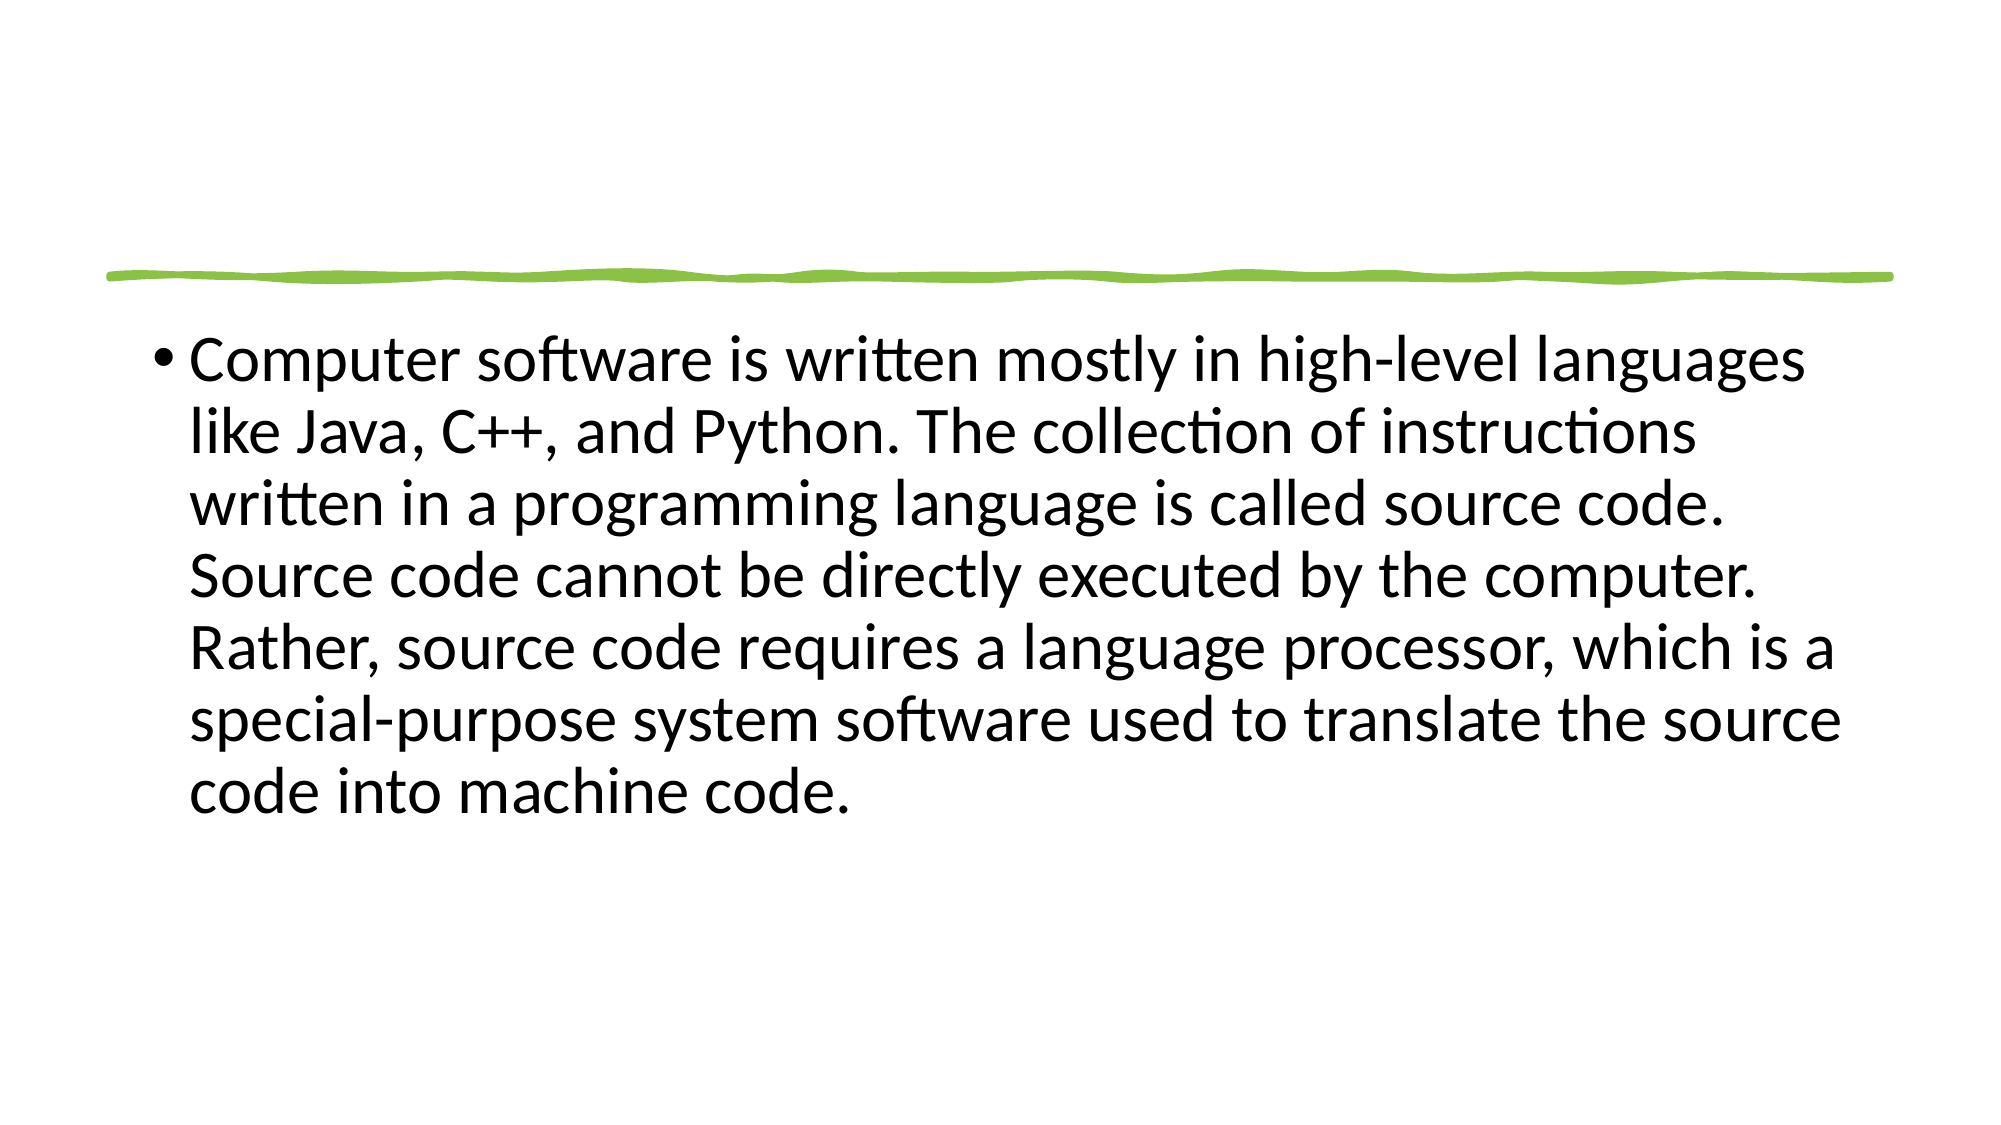

Computer software is written mostly in high-level languages like Java, C++, and Python. The collection of instructions written in a programming language is called source code. Source code cannot be directly executed by the computer. Rather, source code requires a language processor, which is a special-purpose system software used to translate the source code into machine code.